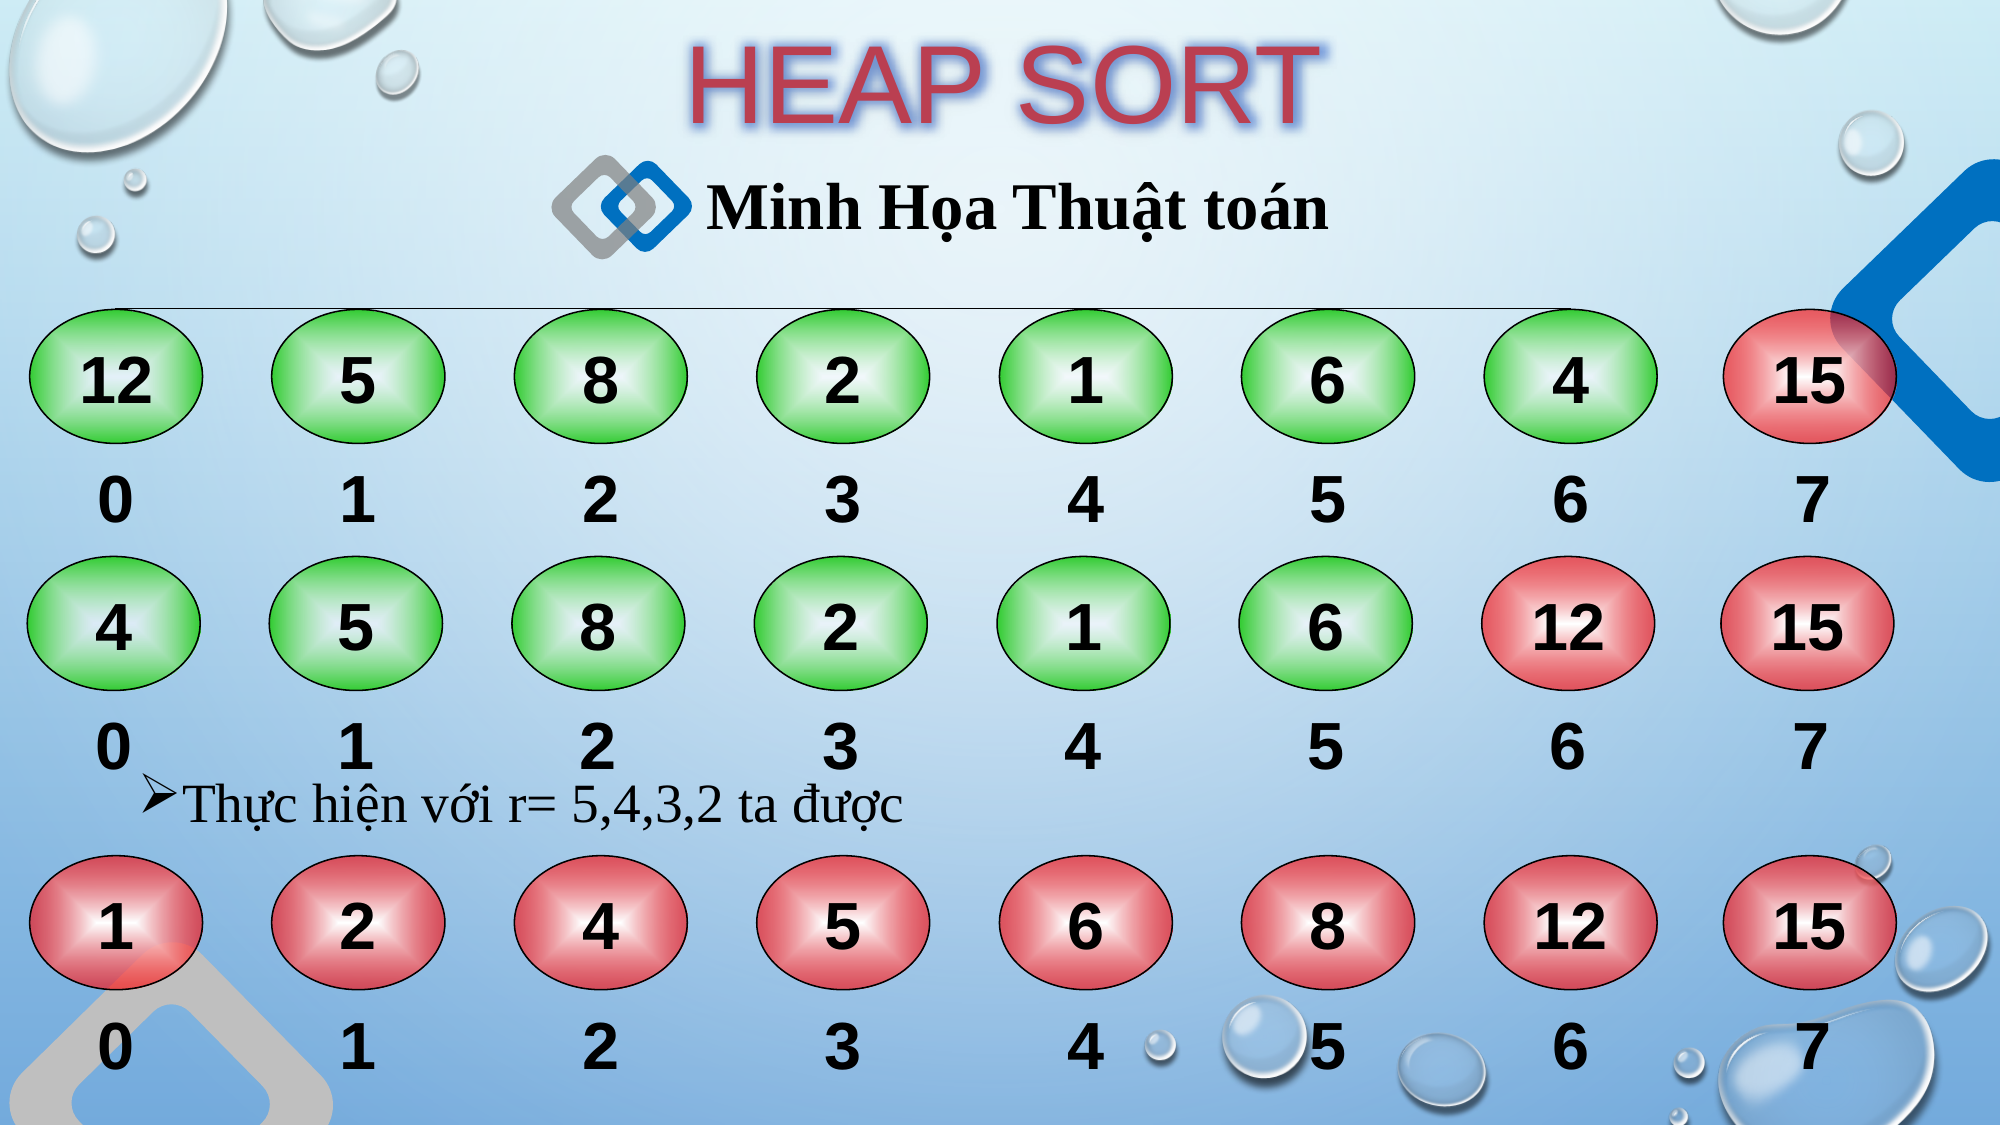

HEAP SORT
Minh Họa Thuật toán

12
5
8
2
1
6
4
15
0
1
2
3
4
5
6
7
4
5
8
2
1
6
12
15
0
1
2
3
4
5
6
7
Thực hiện với r= 5,4,3,2 ta được
1
2
4
5
6
8
12
15
0
1
2
3
4
5
6
7